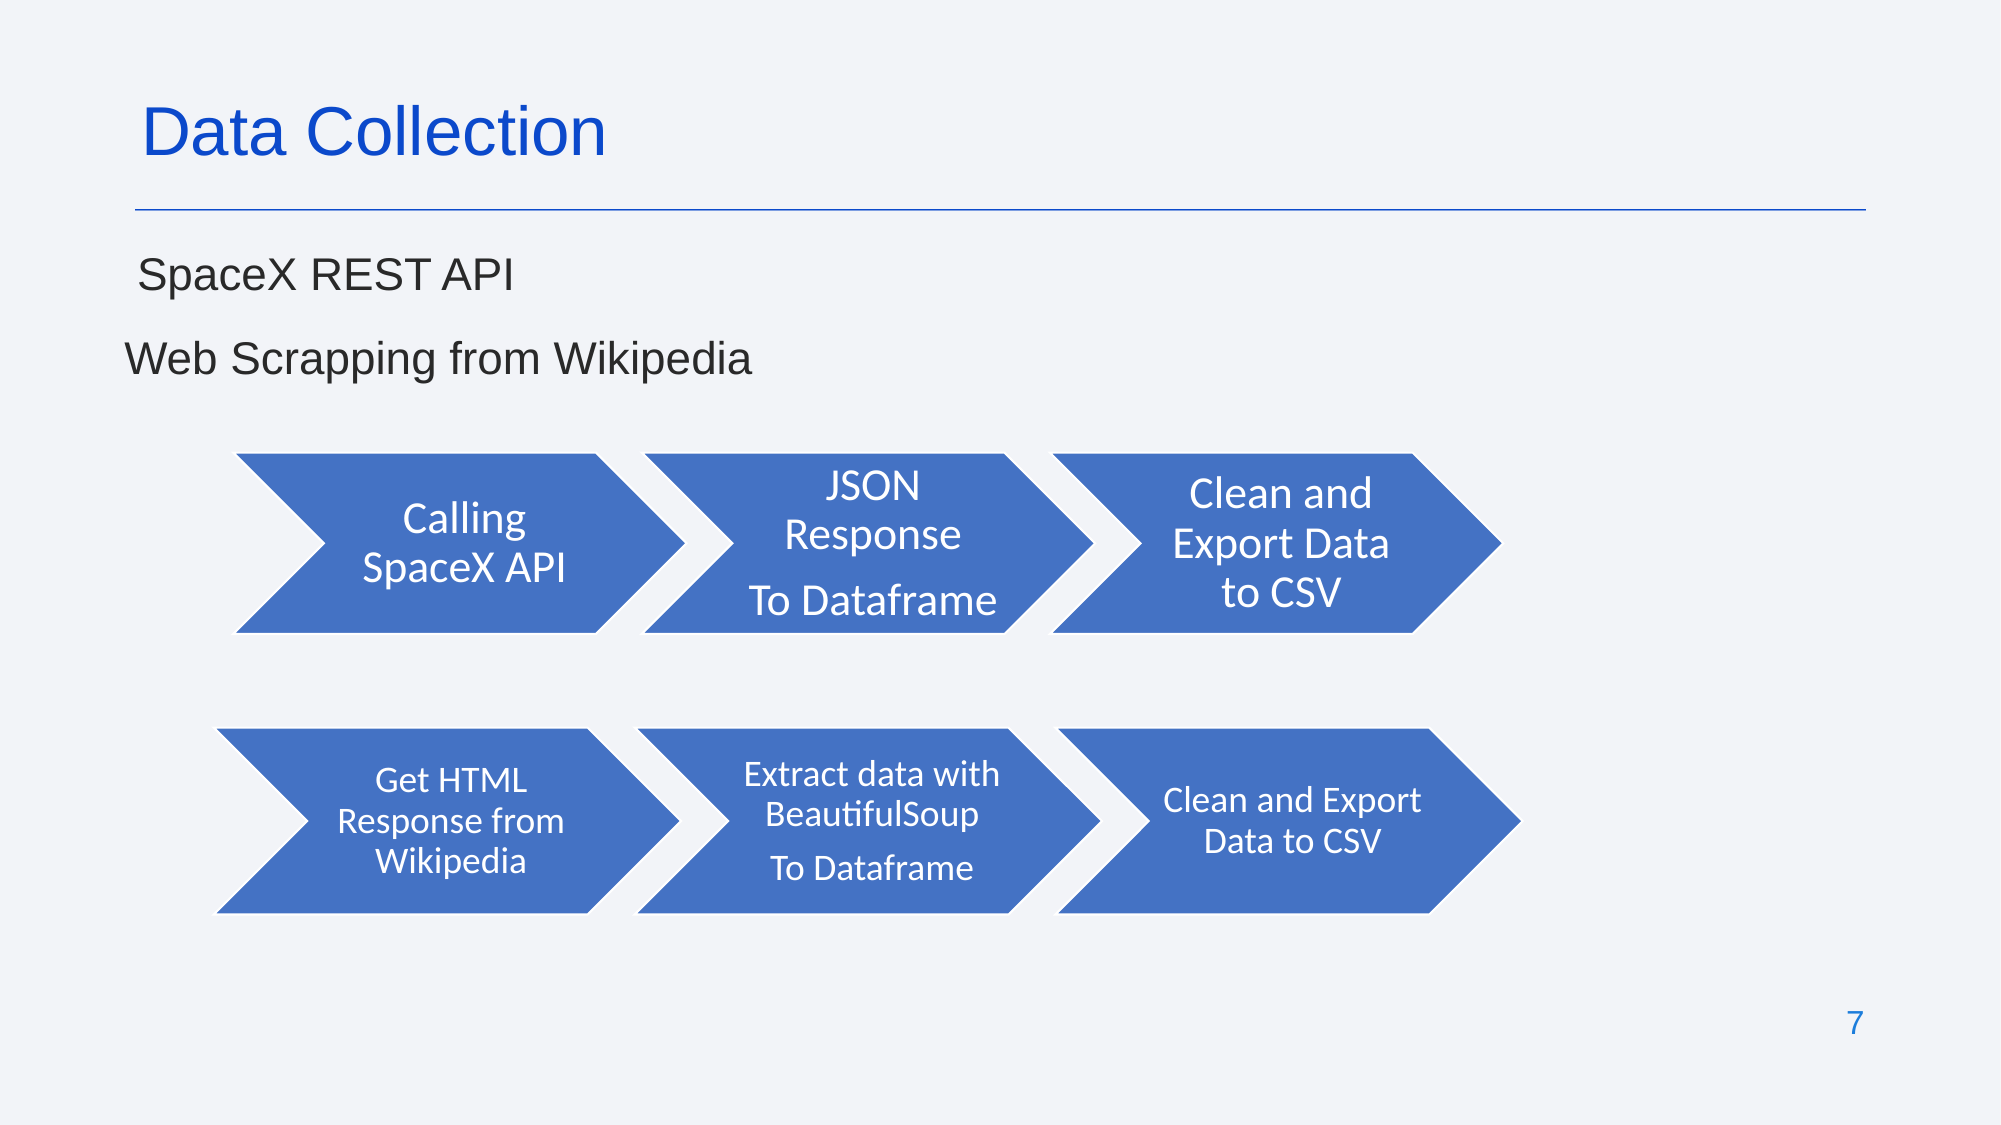

Data Collection
 SpaceX REST API
Web Scrapping from Wikipedia
Calling SpaceX API
JSON Response
To Dataframe
Clean and Export Data to CSV
Get HTML Response from Wikipedia
Extract data with BeautifulSoup
To Dataframe
Clean and Export Data to CSV
7